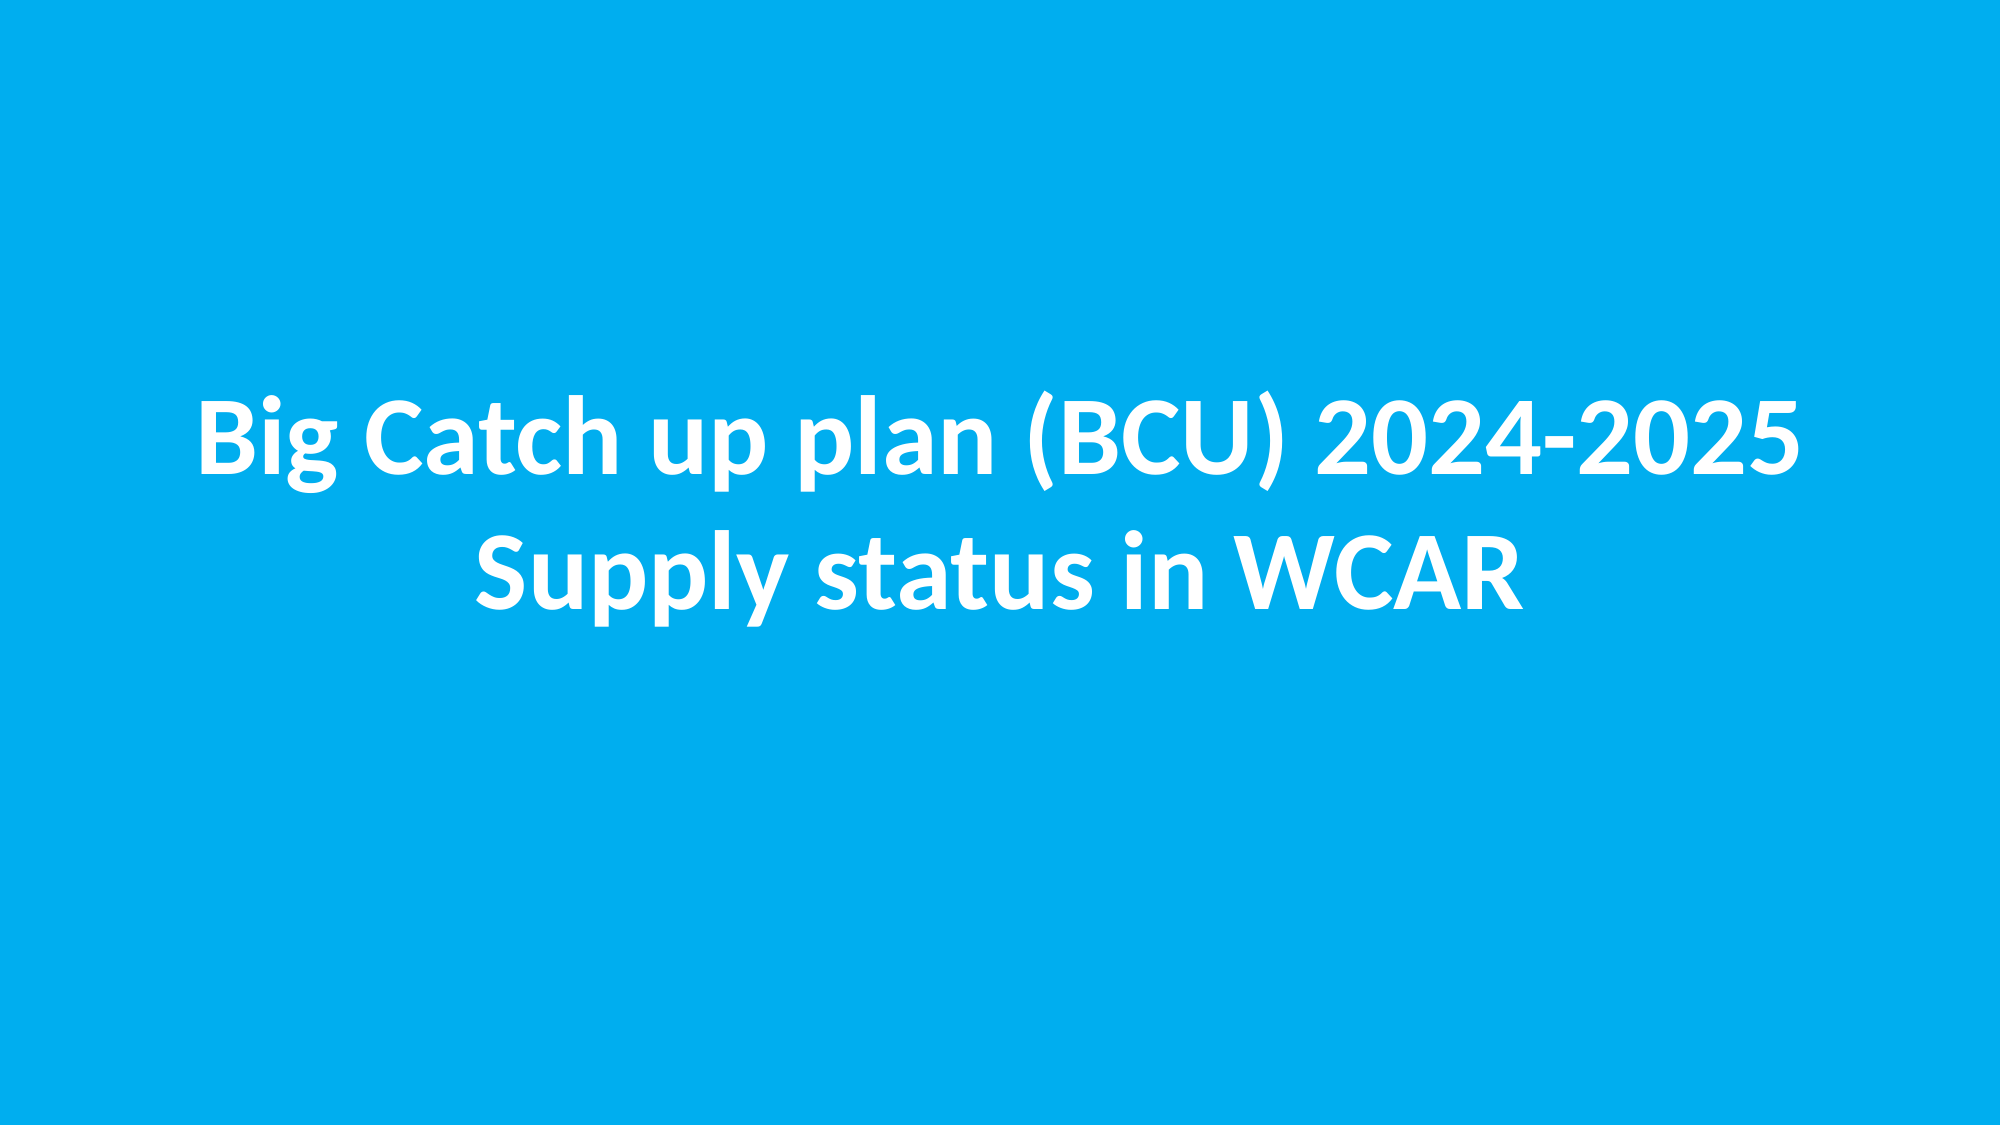

Big Catch up plan (BCU) 2024-2025 Supply status in WCAR